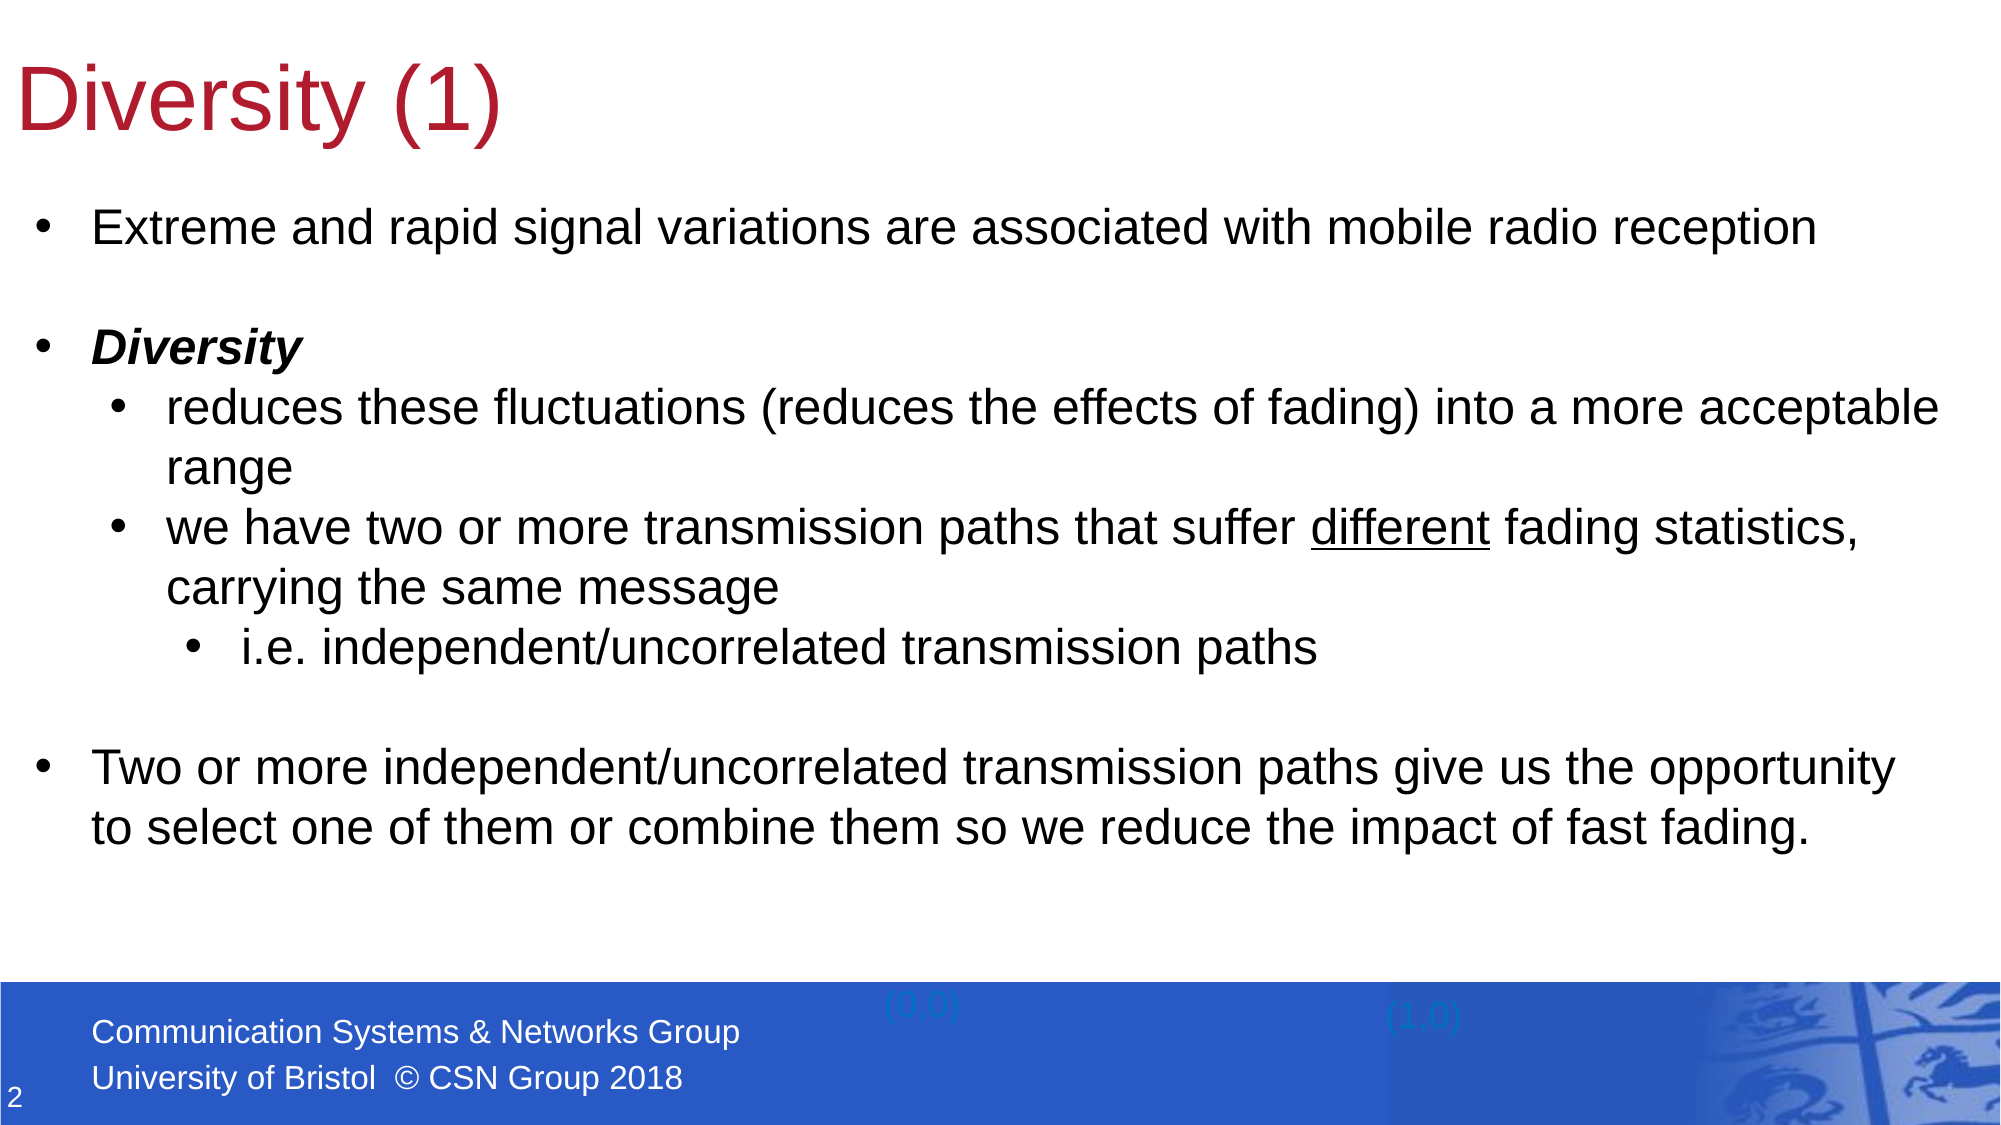

# Diversity (1)
Extreme and rapid signal variations are associated with mobile radio reception

Diversity
reduces these fluctuations (reduces the effects of fading) into a more acceptable range
we have two or more transmission paths that suffer different fading statistics, carrying the same message
i.e. independent/uncorrelated transmission paths

Two or more independent/uncorrelated transmission paths give us the opportunity to select one of them or combine them so we reduce the impact of fast fading.
(0,0)
(1,0)
2